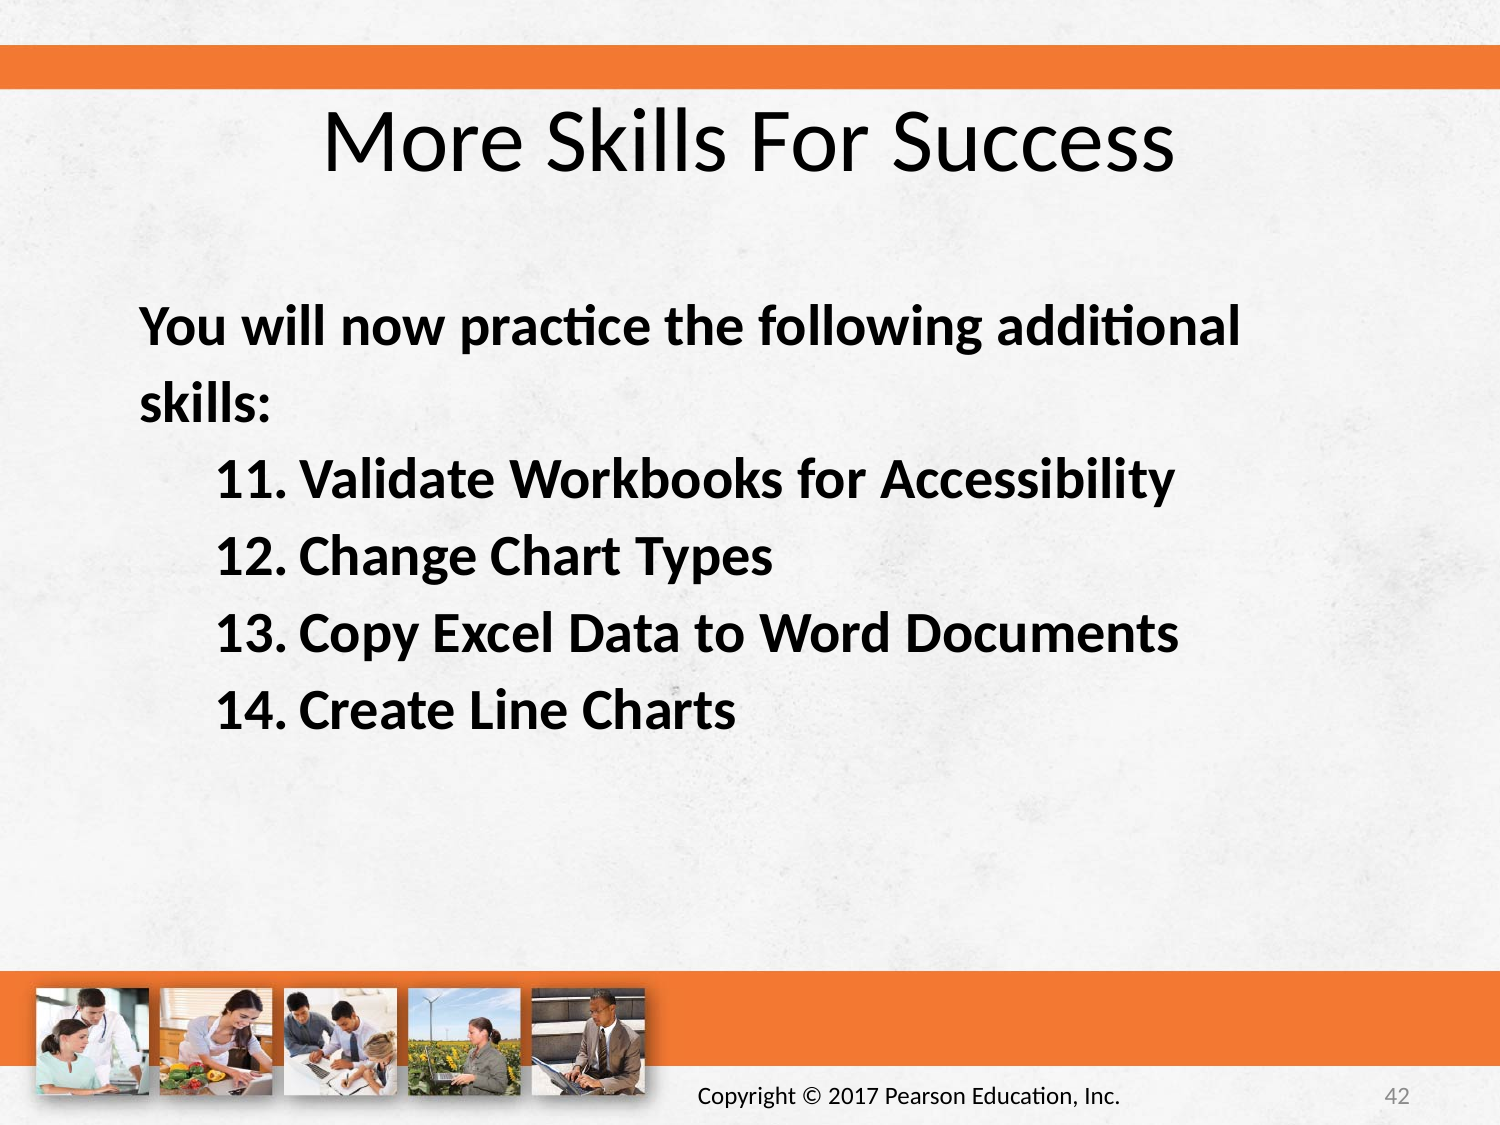

# More Skills For Success
You will now practice the following additional skills:
Validate Workbooks for Accessibility
Change Chart Types
Copy Excel Data to Word Documents
Create Line Charts

Copyright © 2017 Pearson Education, Inc.

42